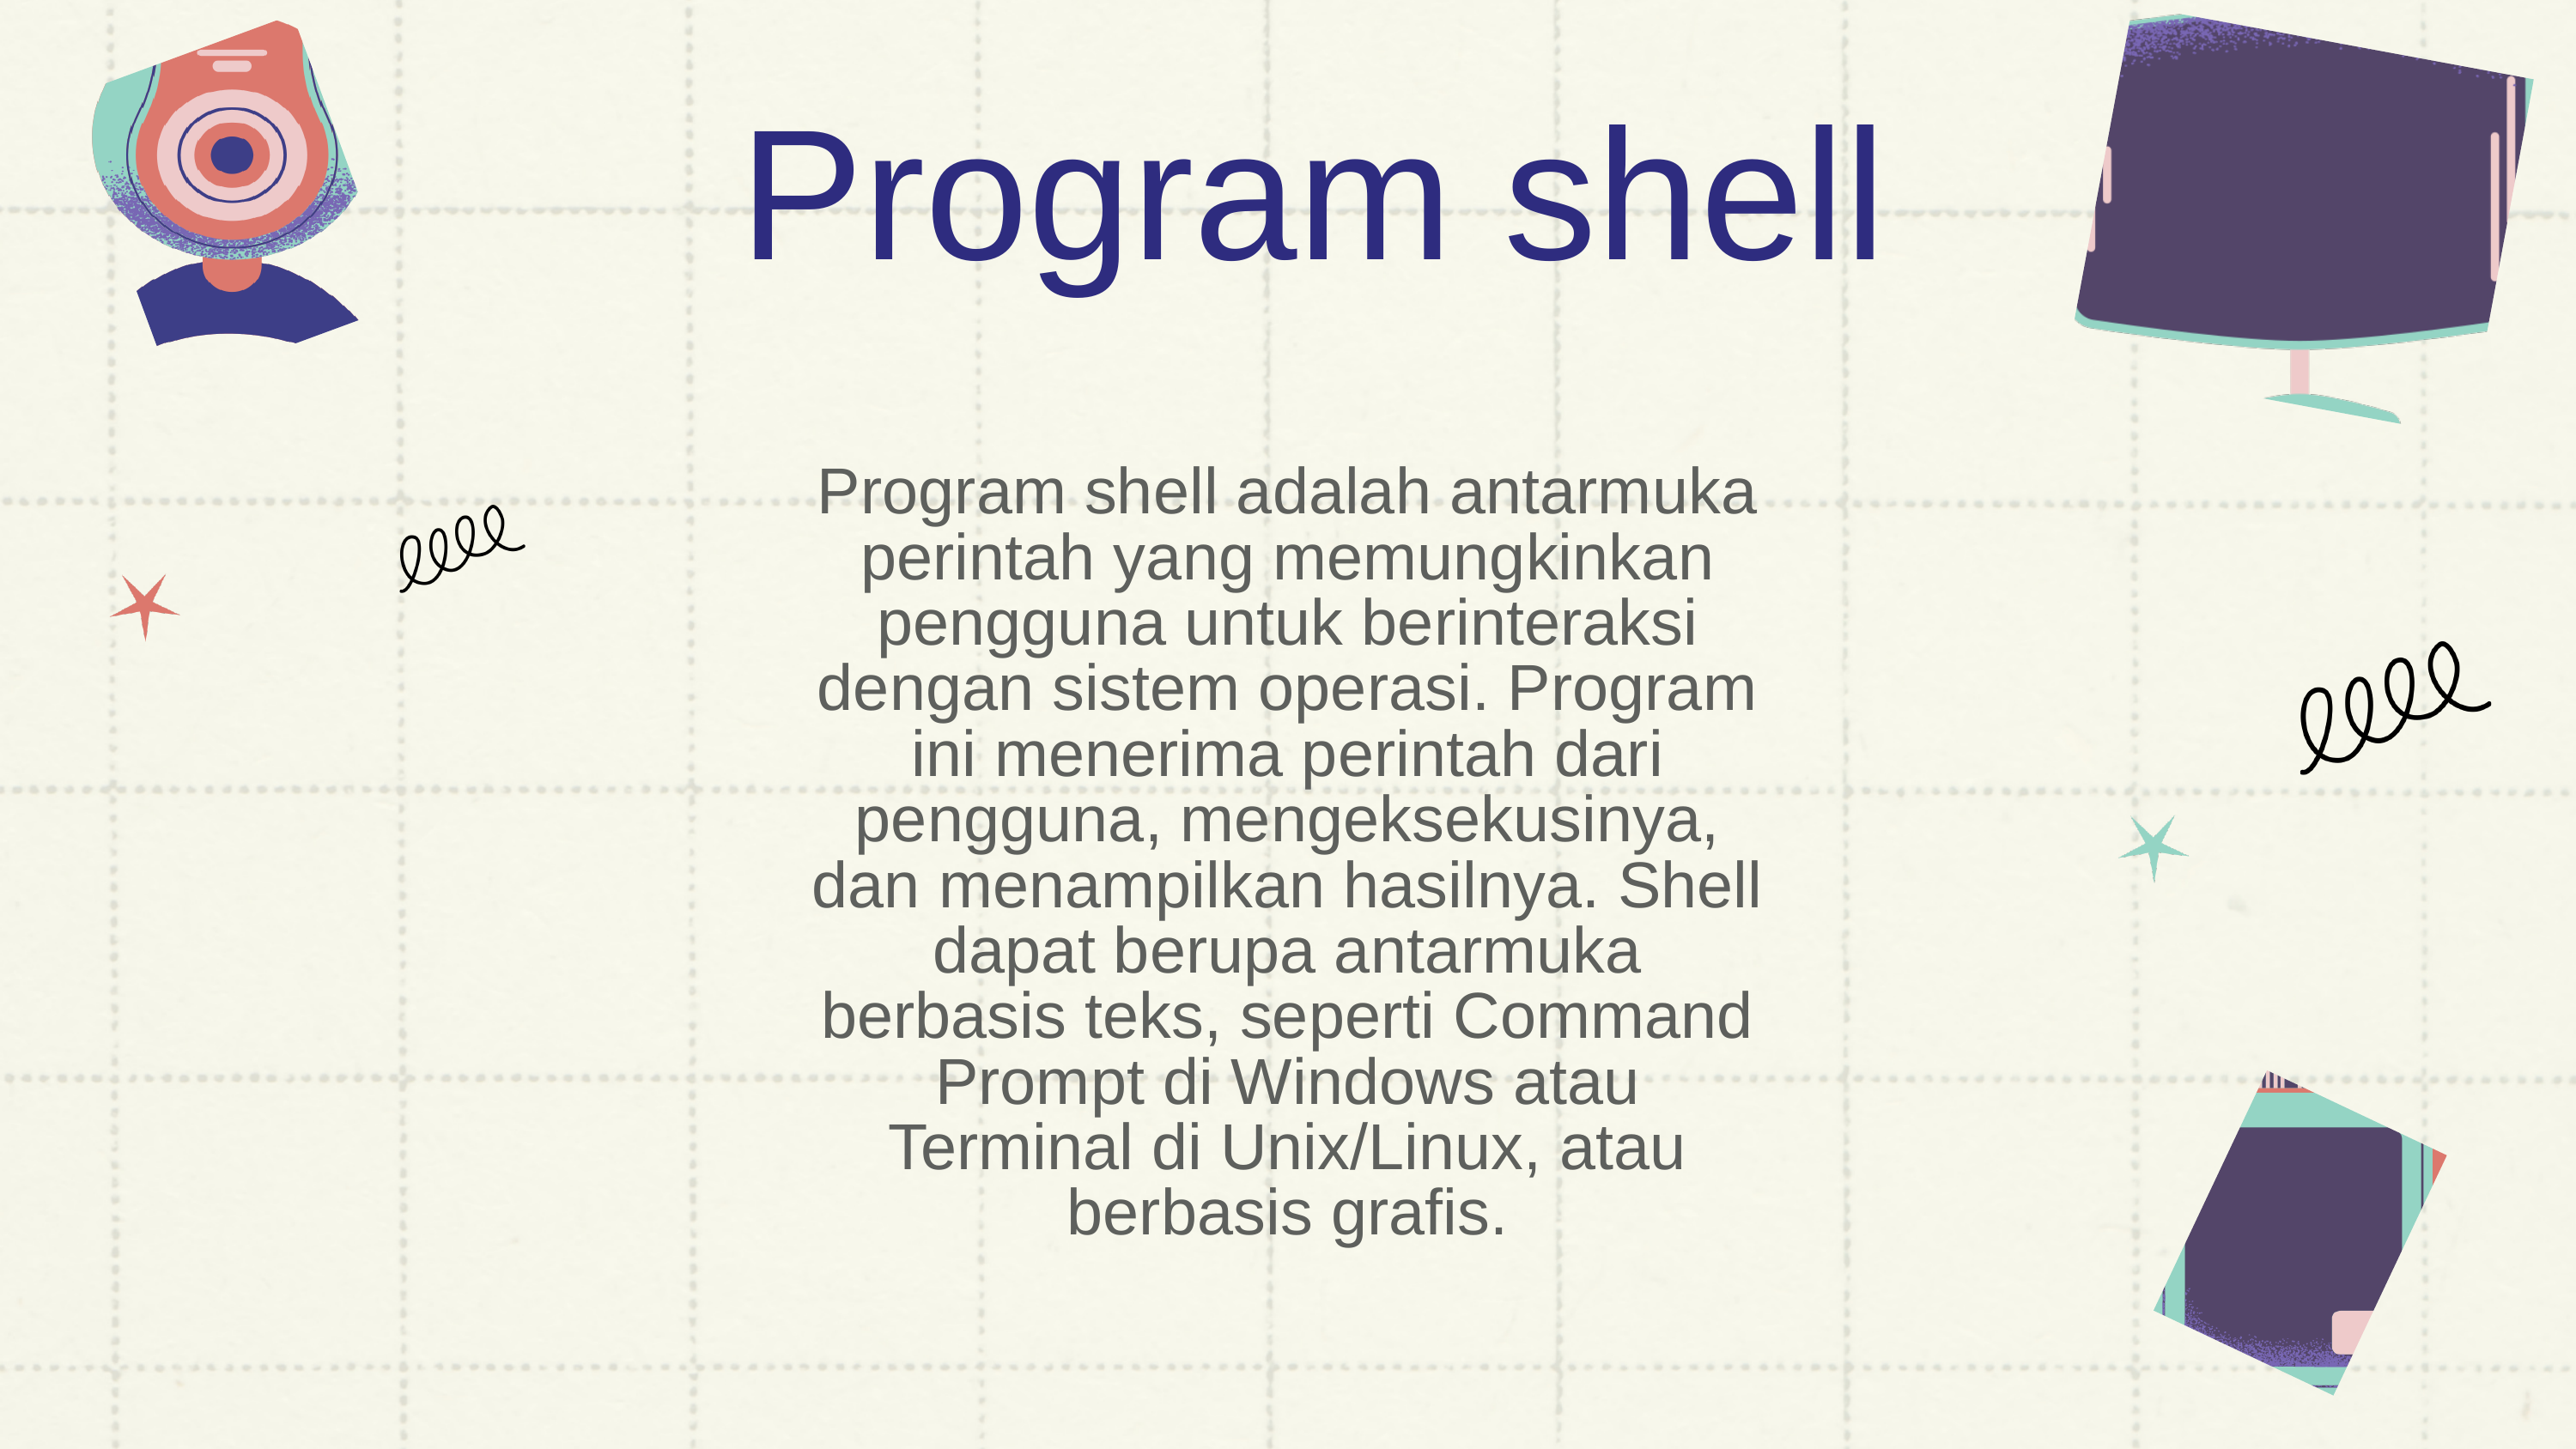

Program shell
Program shell adalah antarmuka perintah yang memungkinkan pengguna untuk berinteraksi dengan sistem operasi. Program ini menerima perintah dari pengguna, mengeksekusinya, dan menampilkan hasilnya. Shell dapat berupa antarmuka berbasis teks, seperti Command Prompt di Windows atau Terminal di Unix/Linux, atau berbasis grafis.